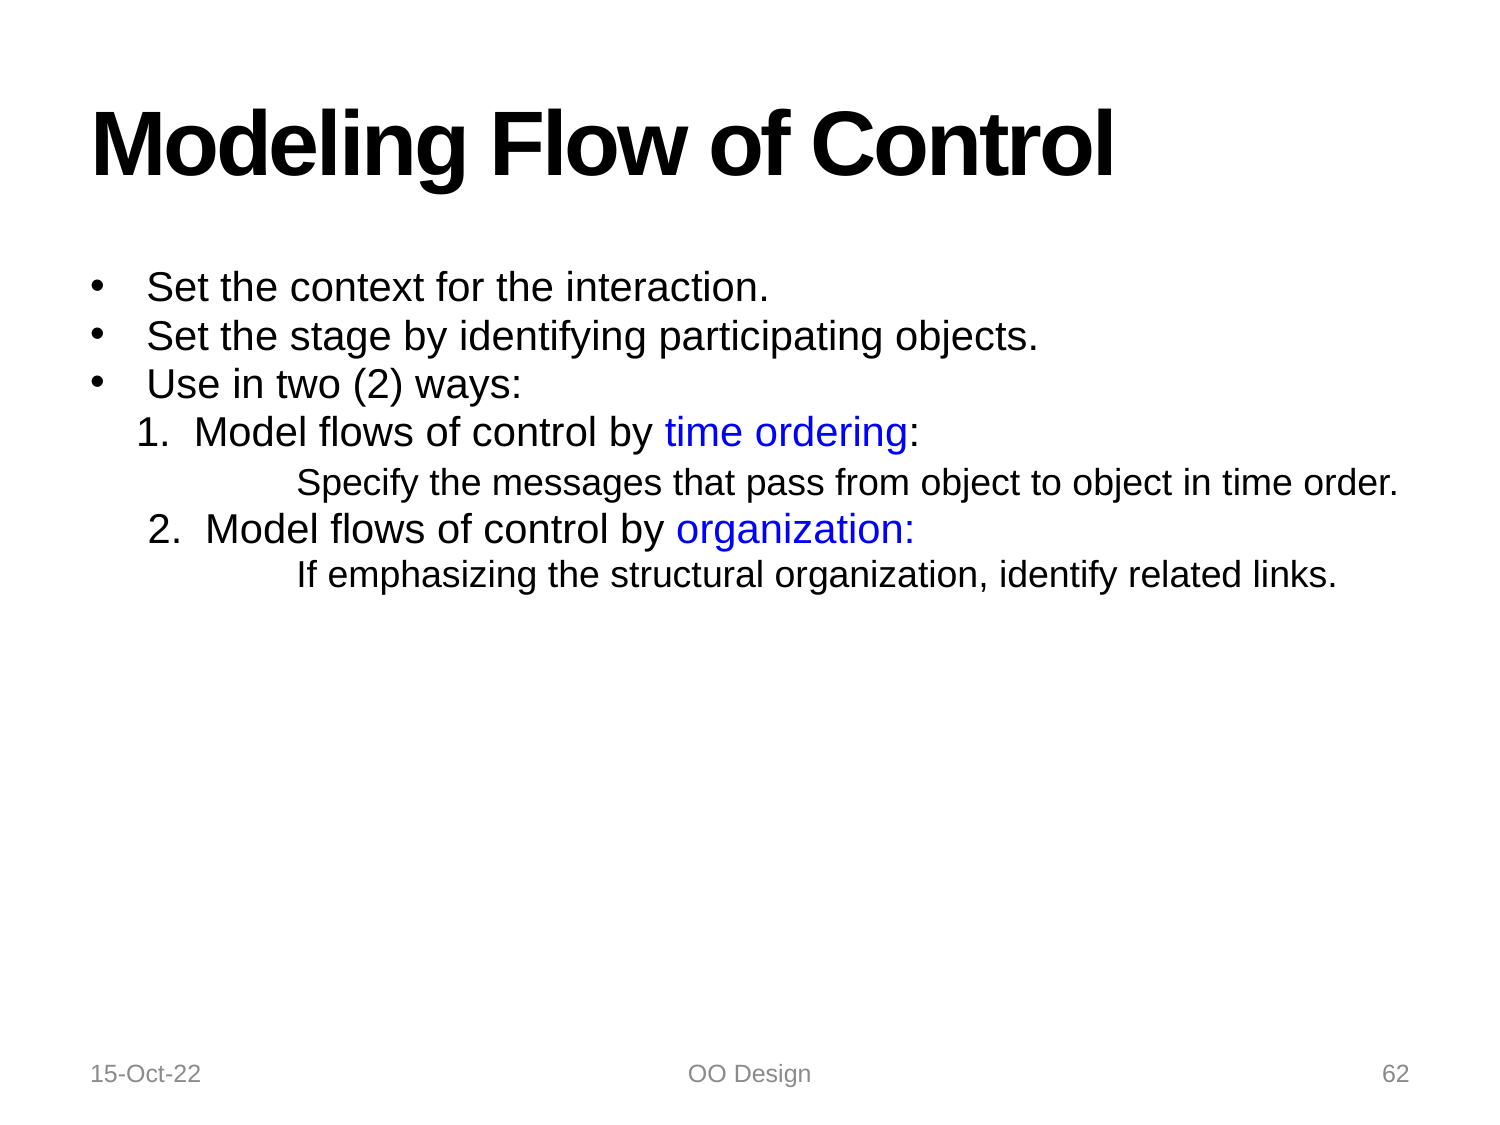

# Modeling Flow of Control
Set the context for the interaction.
Set the stage by identifying participating objects.
Use in two (2) ways:
    1.  Model flows of control by time ordering:
          	Specify the messages that pass from object to object in time order.
     2.  Model flows of control by organization:
		If emphasizing the structural organization, identify related links.

15-Oct-22
OO Design
62